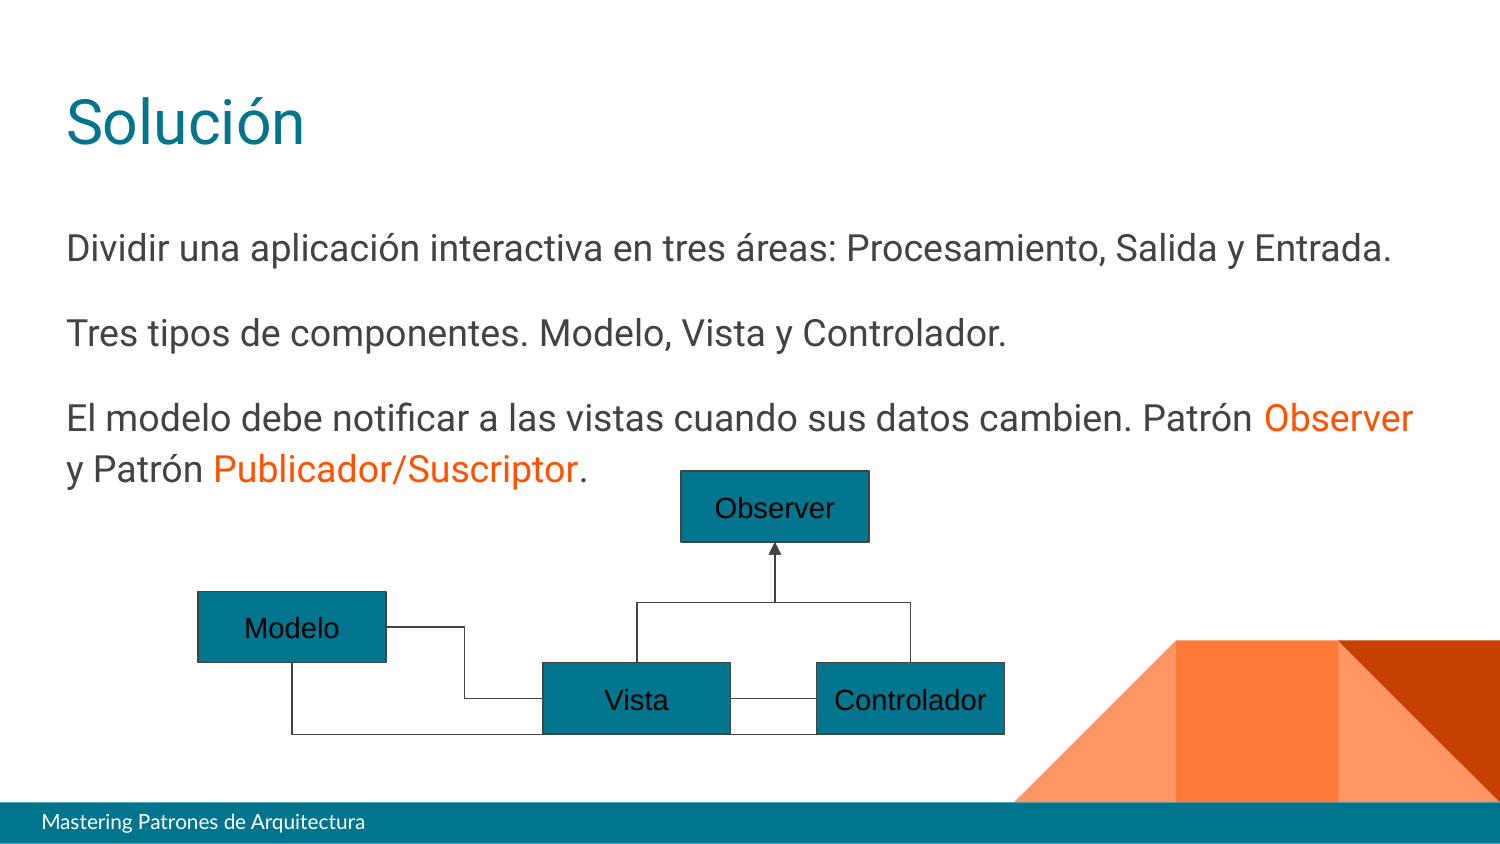

# Solución
Dividir una aplicación interactiva en tres áreas: Procesamiento, Salida y Entrada.
Tres tipos de componentes. Modelo, Vista y Controlador.
El modelo debe notificar a las vistas cuando sus datos cambien. Patrón Observer y Patrón Publicador/Suscriptor.

Observer
Modelo
Vista
Controlador